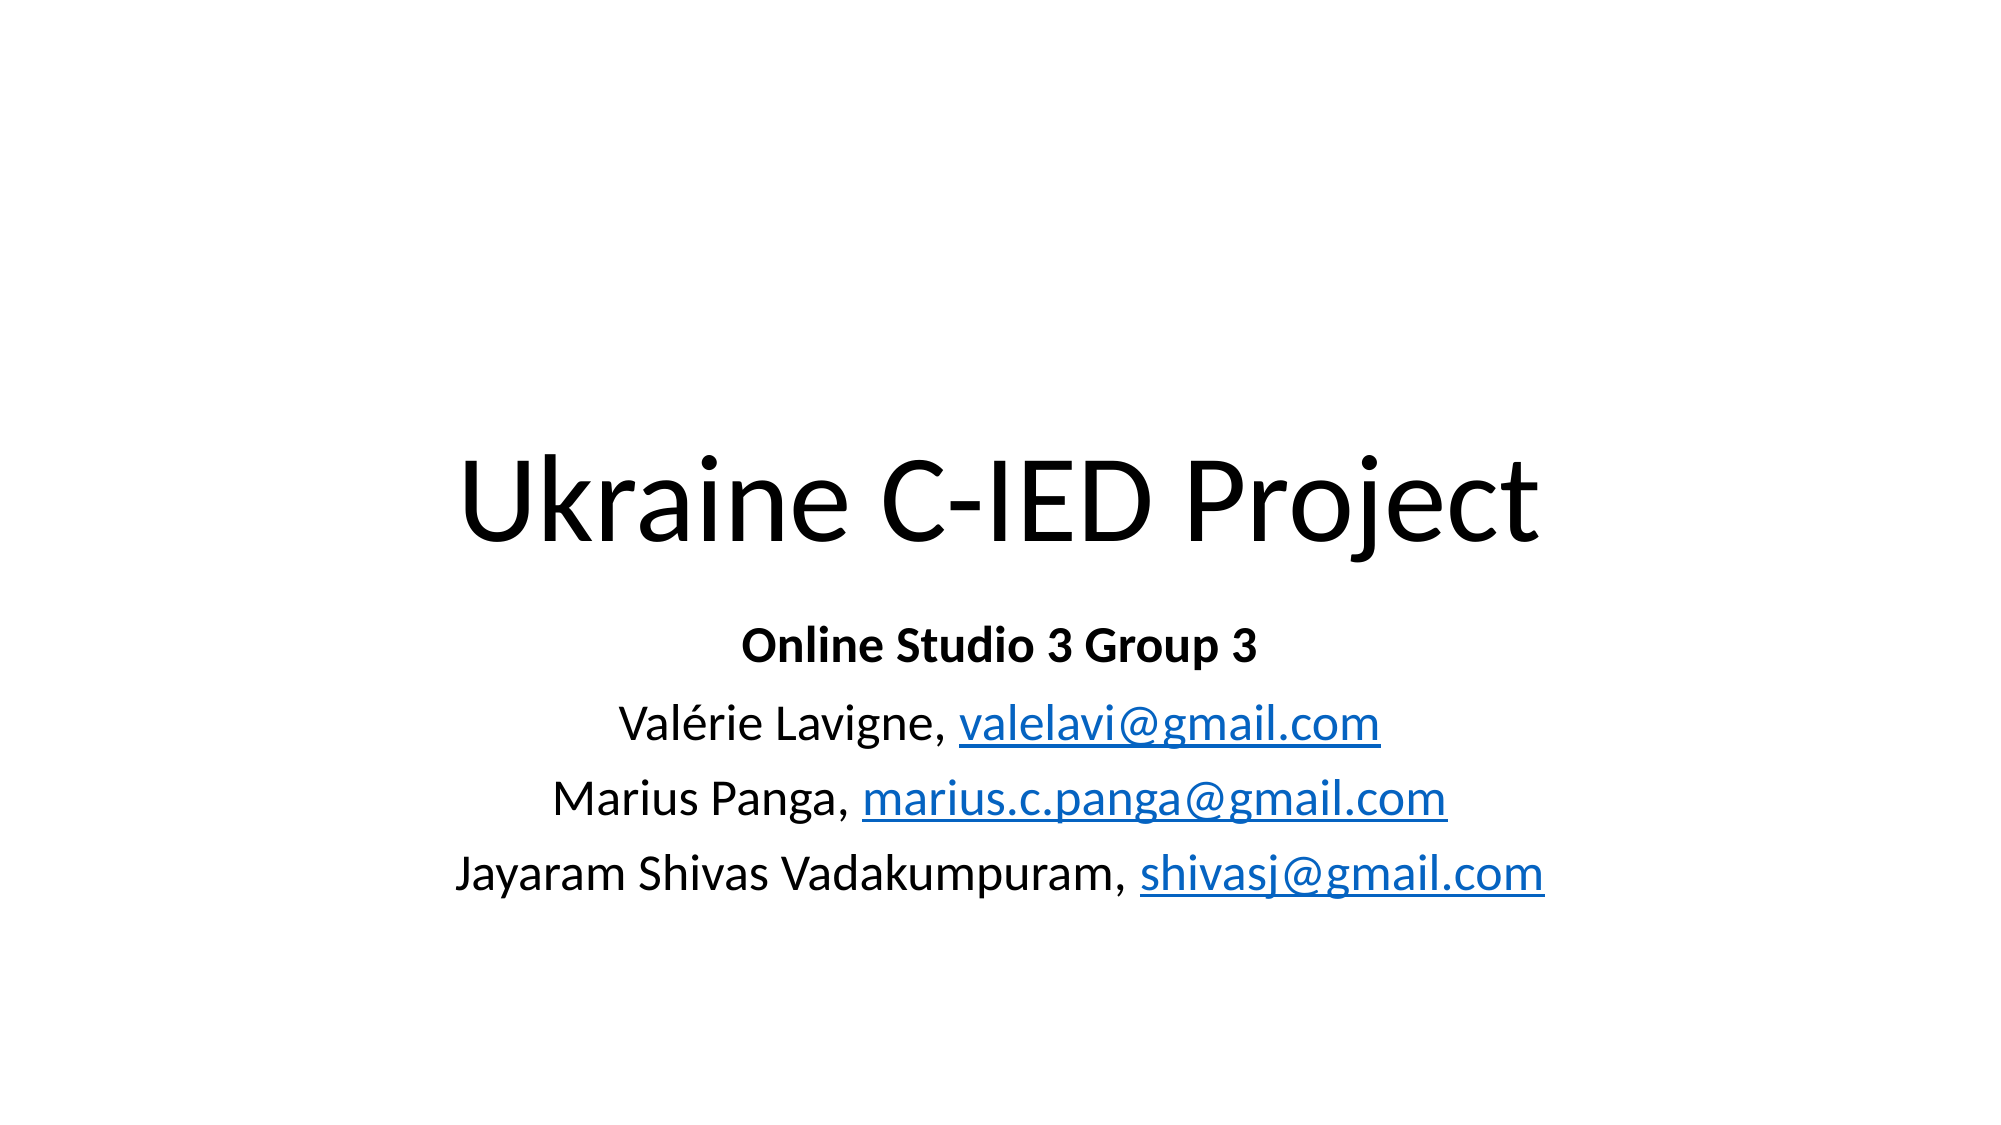

# Ukraine C-IED Project
Online Studio 3 Group 3
Valérie Lavigne, valelavi@gmail.com
Marius Panga, marius.c.panga@gmail.com
Jayaram Shivas Vadakumpuram, shivasj@gmail.com